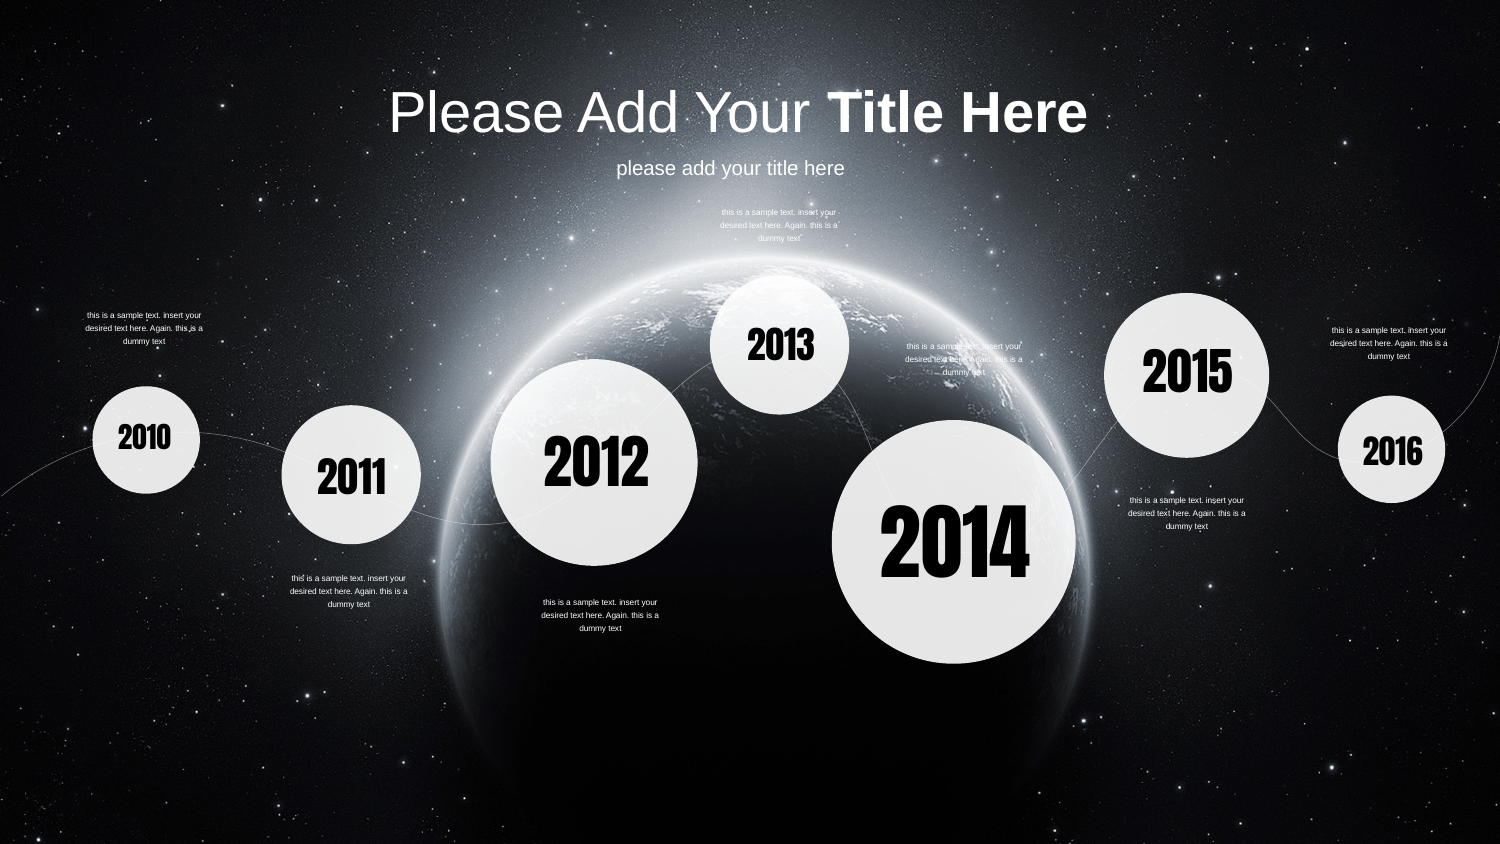

this is a sample text. insert your desired text here. Again. this is a dummy text

2013

2015
this is a sample text. insert your desired text here. Again. this is a dummy text
this is a sample text. insert your desired text here. Again. this is a dummy text

this is a sample text. insert your desired text here. Again. this is a dummy text

2012

2010

2016

2011

2014
this is a sample text. insert your desired text here. Again. this is a dummy text
this is a sample text. insert your desired text here. Again. this is a dummy text
this is a sample text. insert your desired text here. Again. this is a dummy text